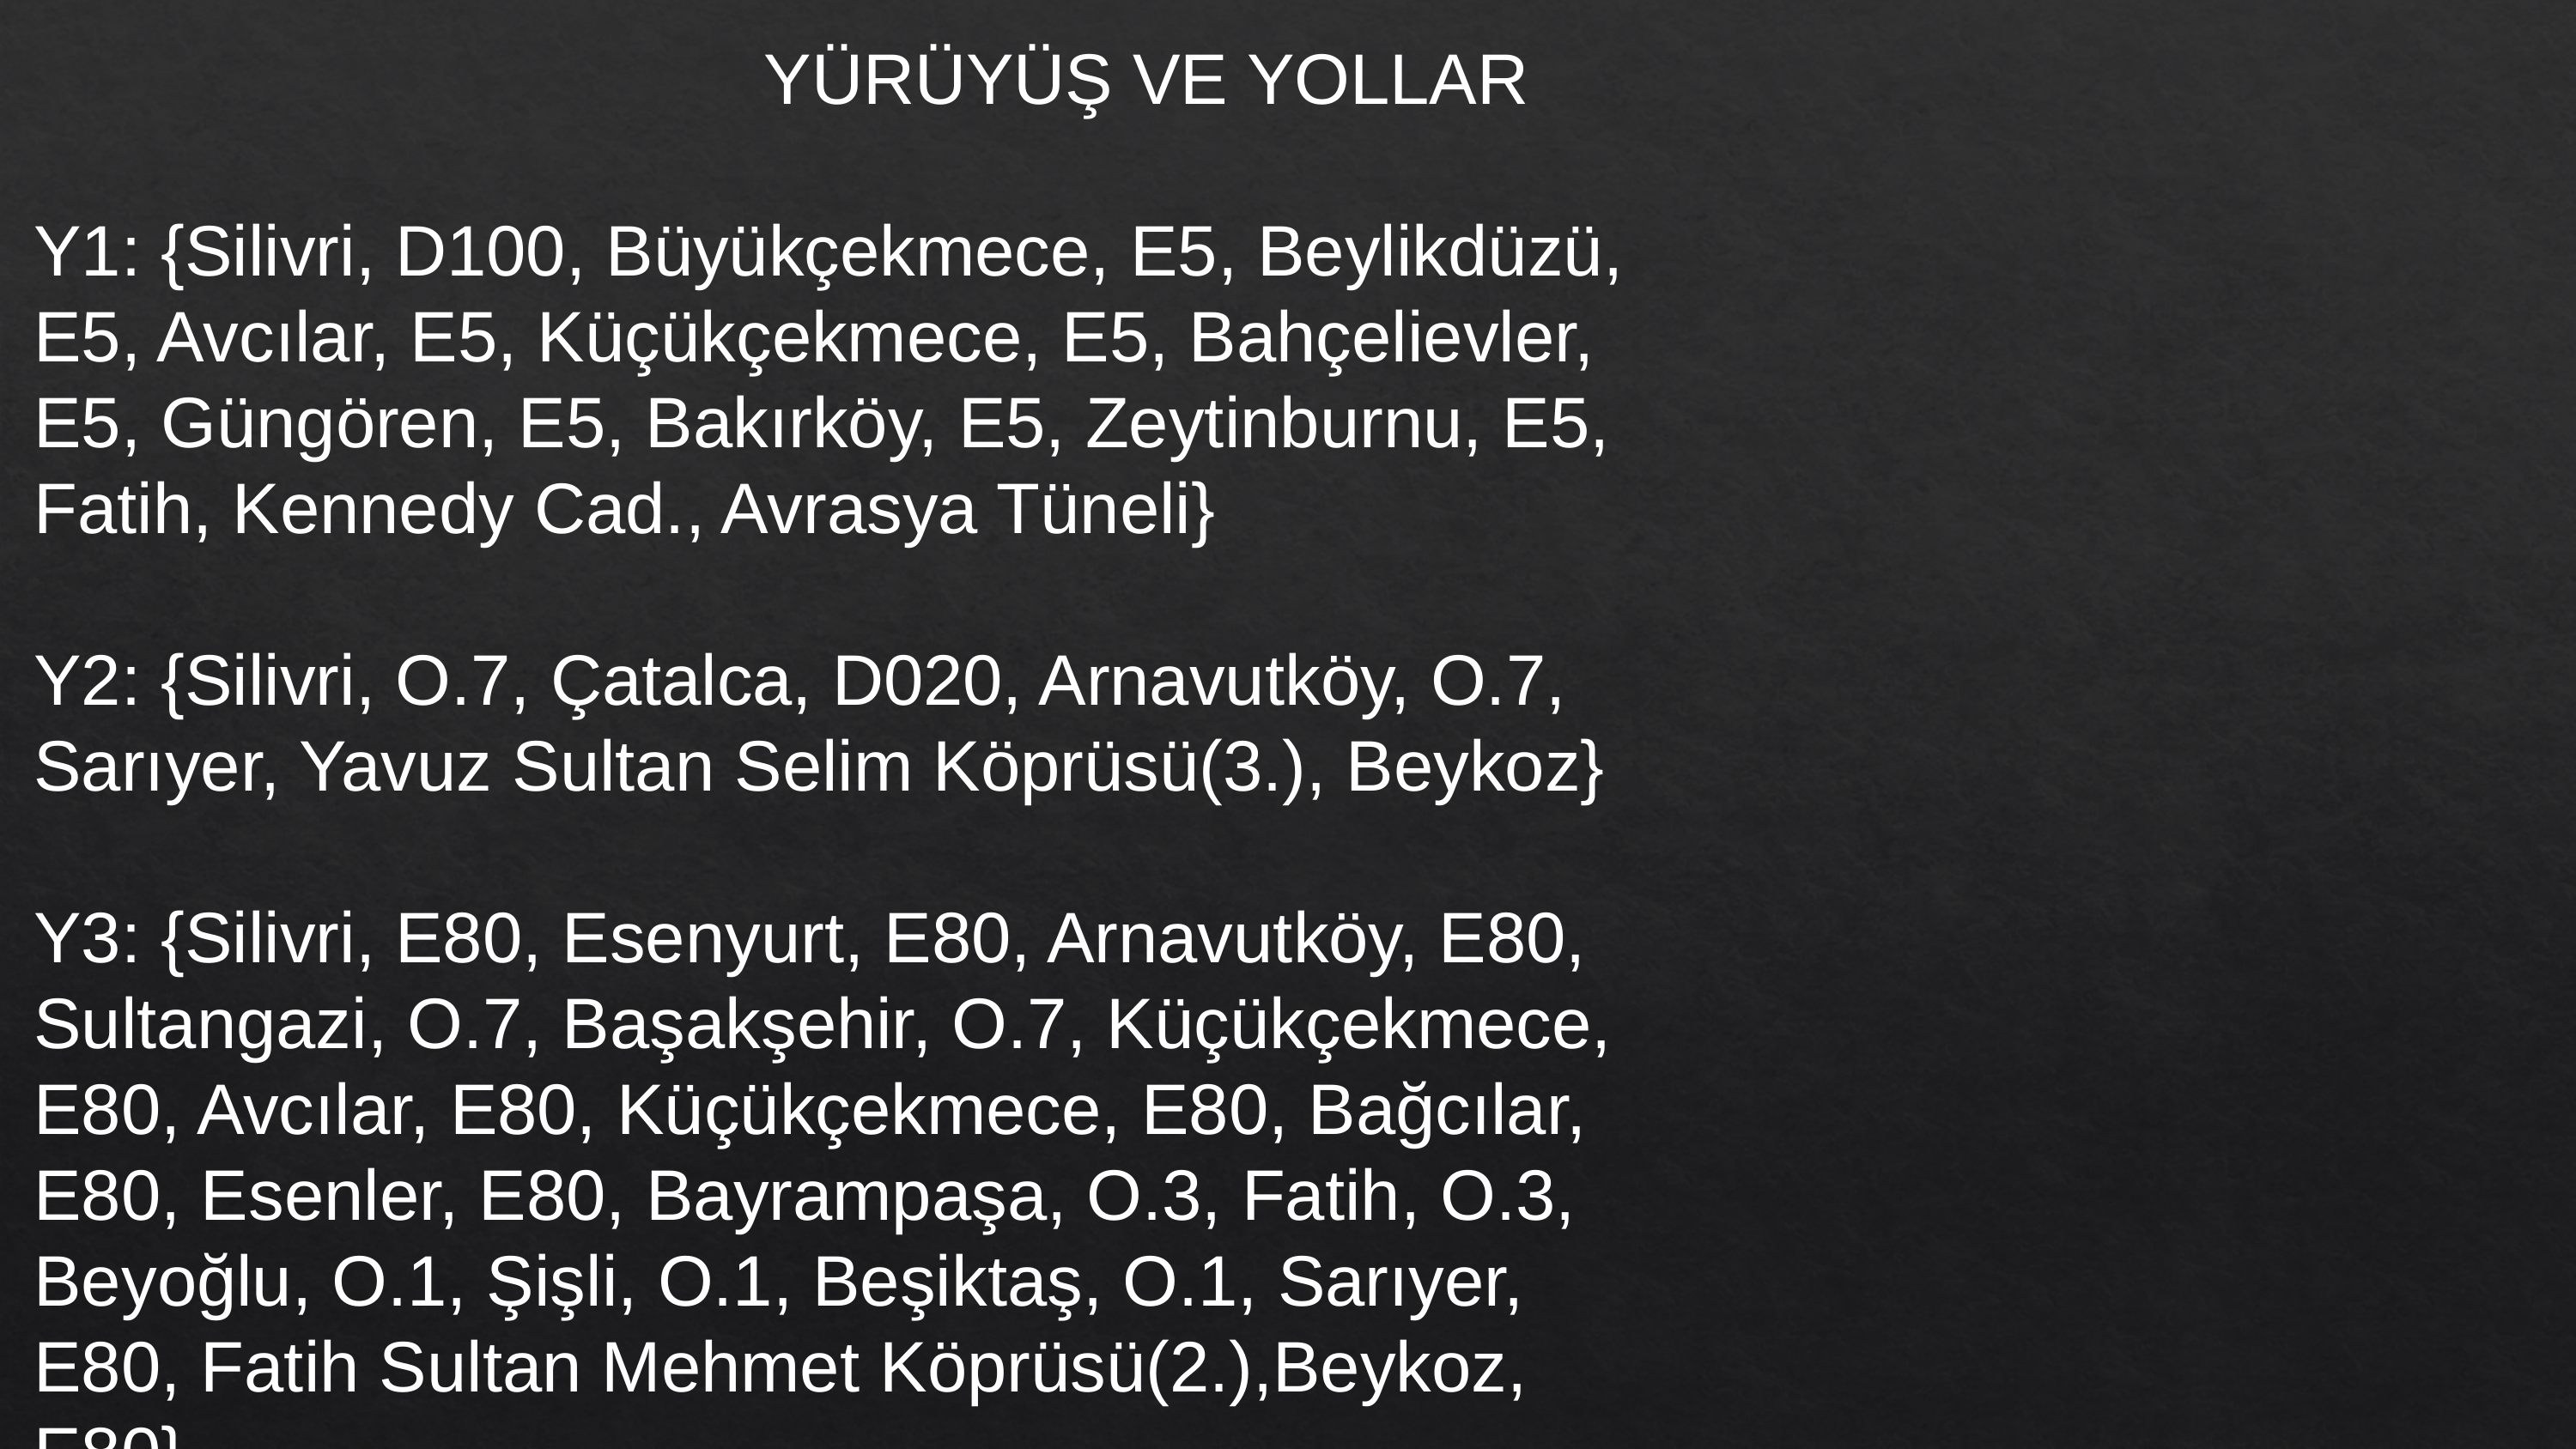

YÜRÜYÜŞ VE YOLLAR
Y1: {Silivri, D100, Büyükçekmece, E5, Beylikdüzü, E5, Avcılar, E5, Küçükçekmece, E5, Bahçelievler, E5, Güngören, E5, Bakırköy, E5, Zeytinburnu, E5, Fatih, Kennedy Cad., Avrasya Tüneli}

Y2: {Silivri, O.7, Çatalca, D020, Arnavutköy, O.7, Sarıyer, Yavuz Sultan Selim Köprüsü(3.), Beykoz}

Y3: {Silivri, E80, Esenyurt, E80, Arnavutköy, E80, Sultangazi, O.7, Başakşehir, O.7, Küçükçekmece, E80, Avcılar, E80, Küçükçekmece, E80, Bağcılar, E80, Esenler, E80, Bayrampaşa, O.3, Fatih, O.3, Beyoğlu, O.1, Şişli, O.1, Beşiktaş, O.1, Sarıyer, E80, Fatih Sultan Mehmet Köprüsü(2.),Beykoz, E80}